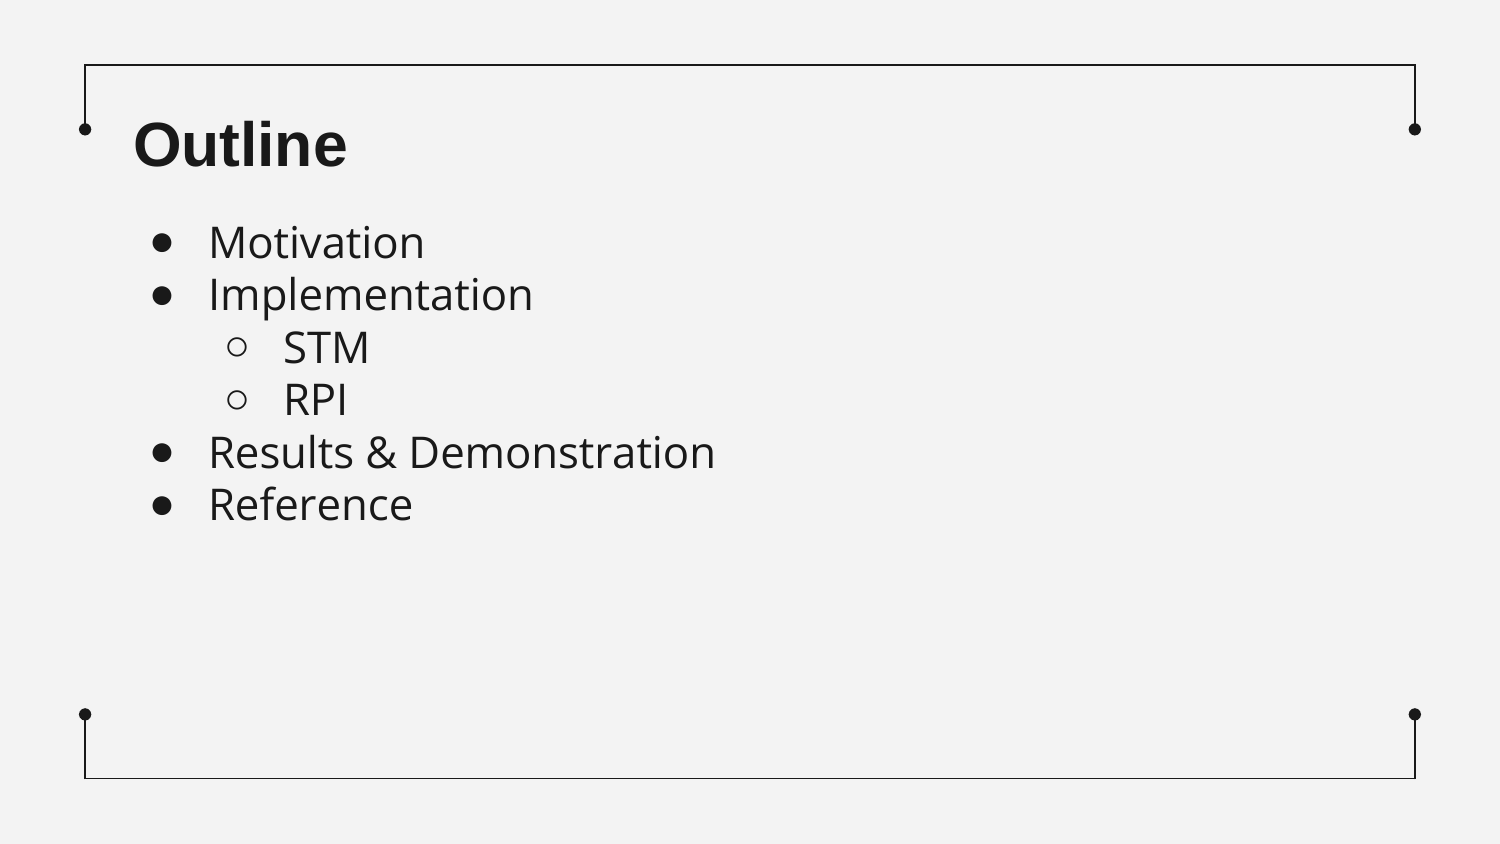

# Outline
Motivation
Implementation
STM
RPI
Results & Demonstration
Reference